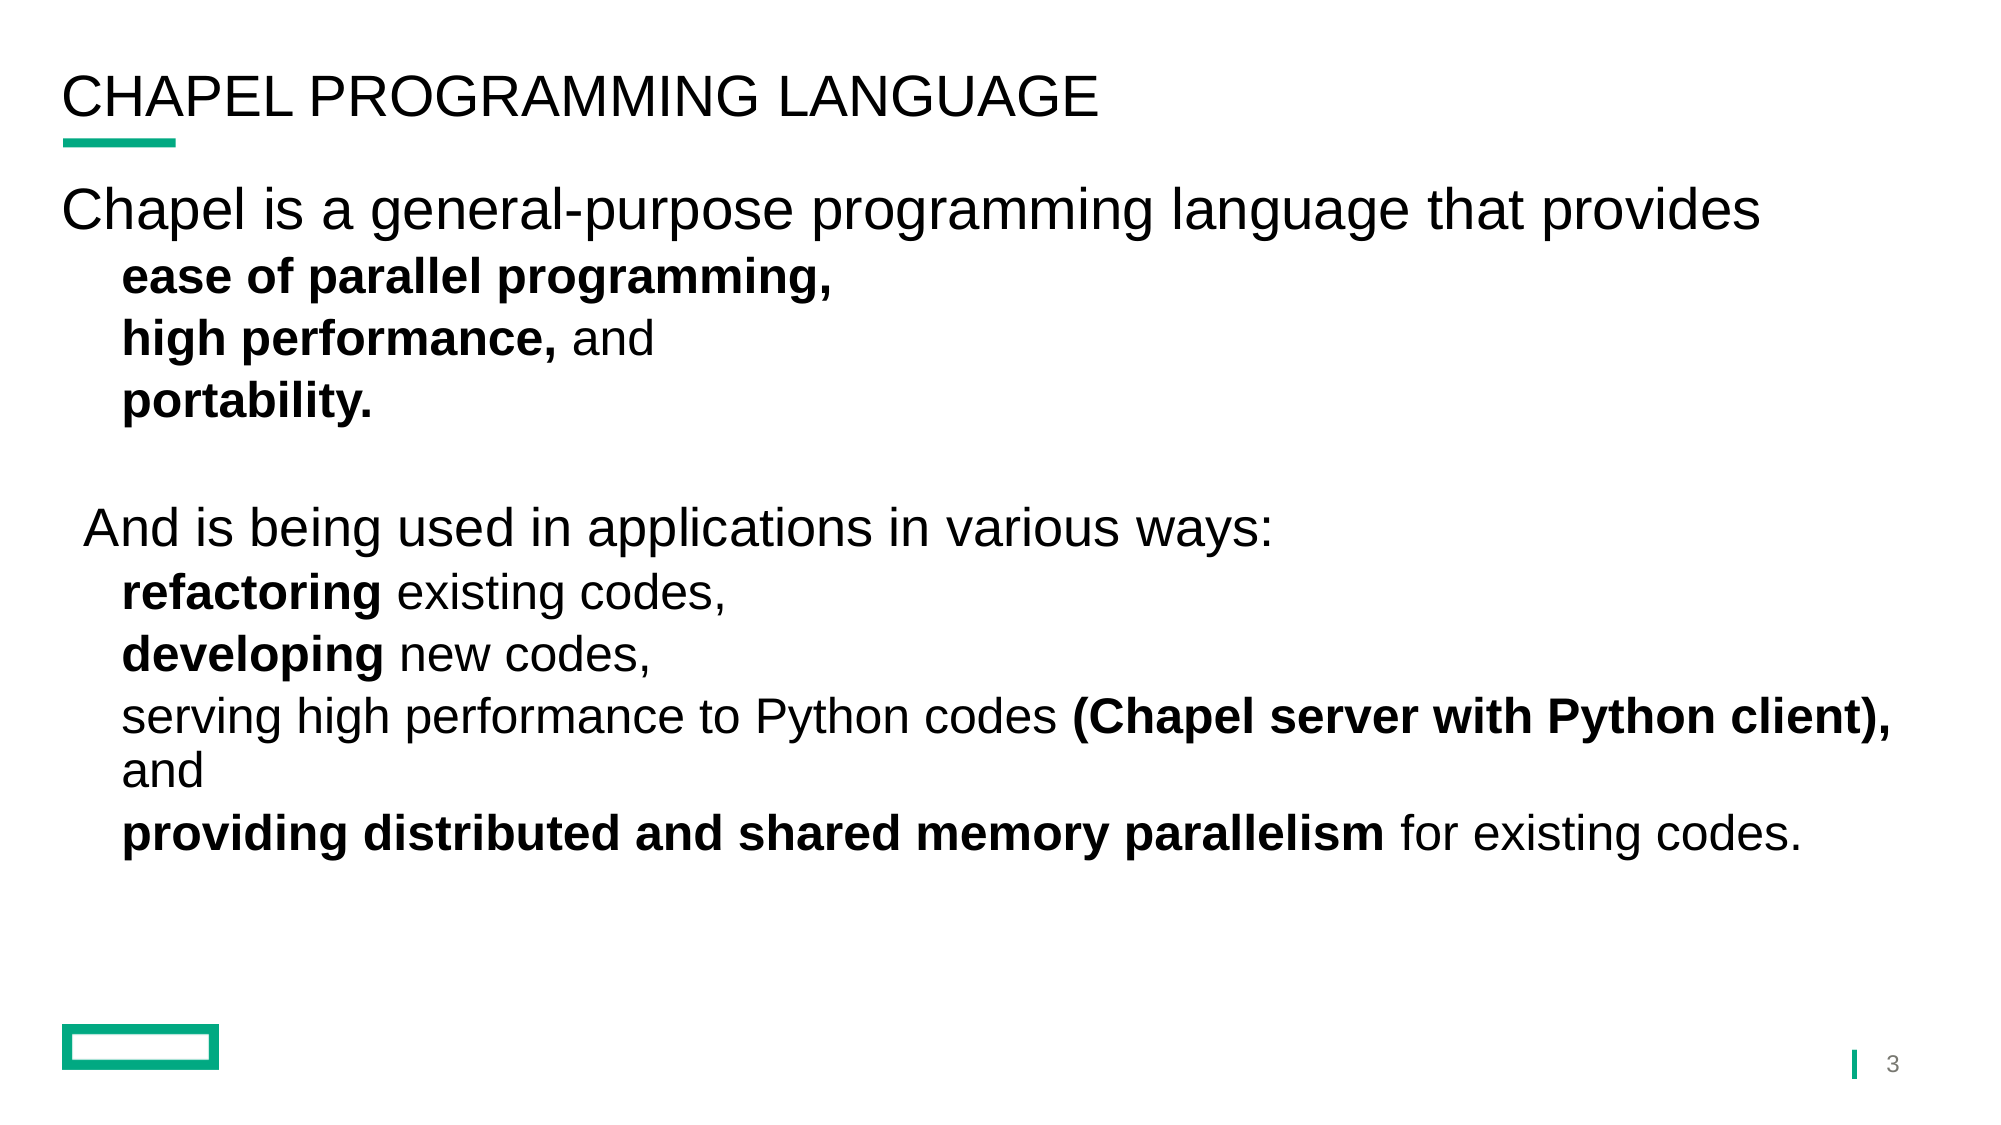

# Chapel Programming Language
Chapel is a general-purpose programming language that provides
ease of parallel programming,
high performance, and
portability.

And is being used in applications in various ways:
refactoring existing codes,
developing new codes,
serving high performance to Python codes (Chapel server with Python client), and
providing distributed and shared memory parallelism for existing codes.
3